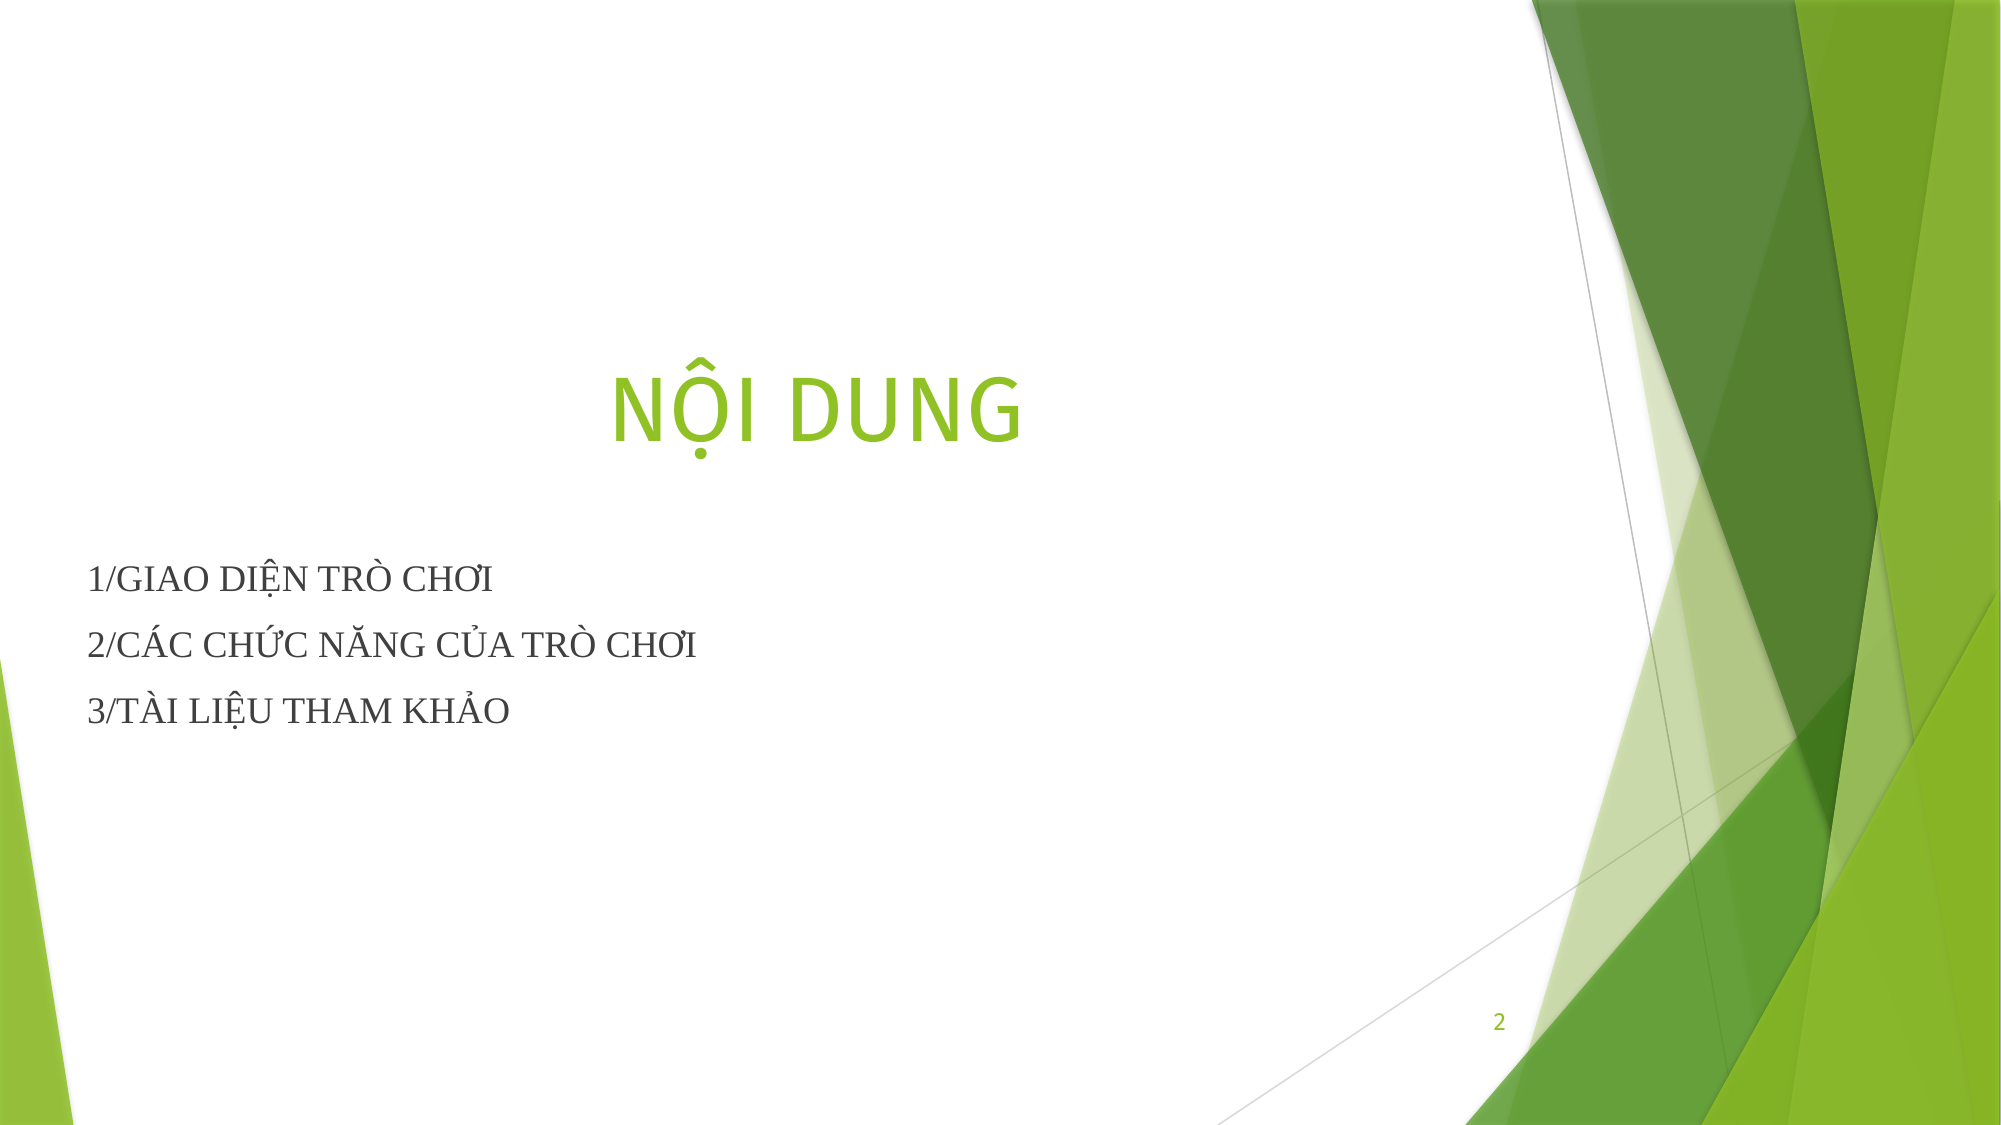

# NỘI DUNG
1/GIAO DIỆN TRÒ CHƠI
2/CÁC CHỨC NĂNG CỦA TRÒ CHƠI
3/TÀI LIỆU THAM KHẢO
2